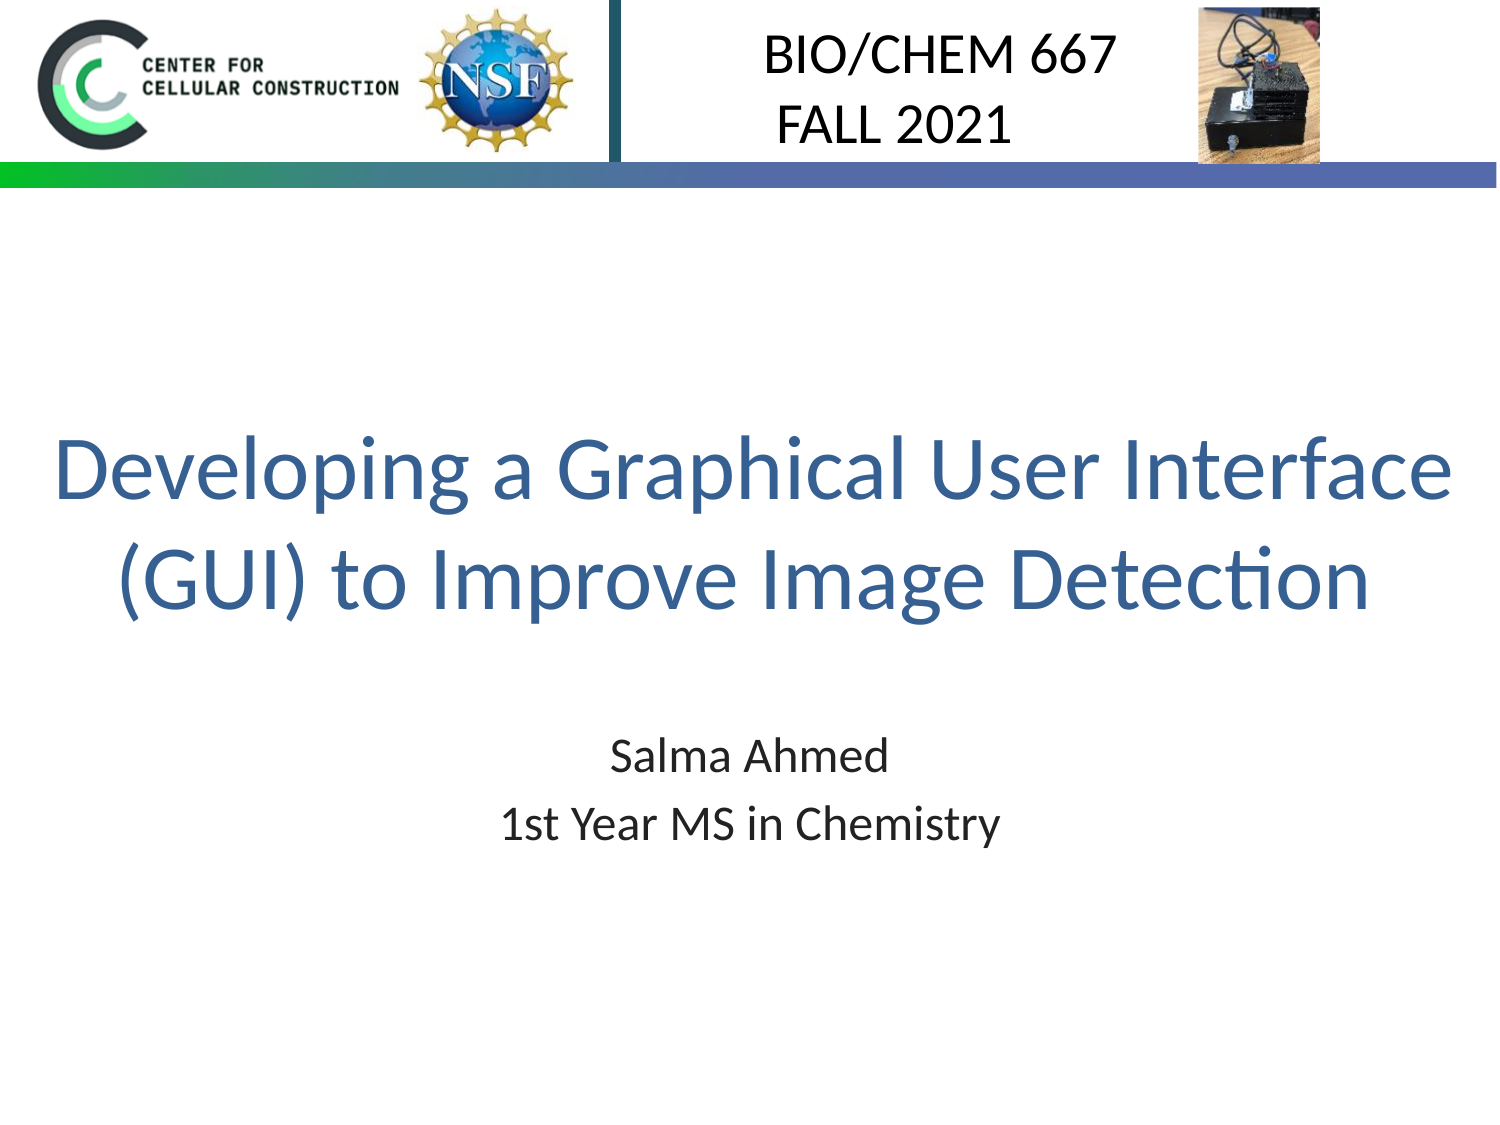

Developing a Graphical User Interface (GUI) to Improve Image Detection
Salma Ahmed
1st Year MS in Chemistry